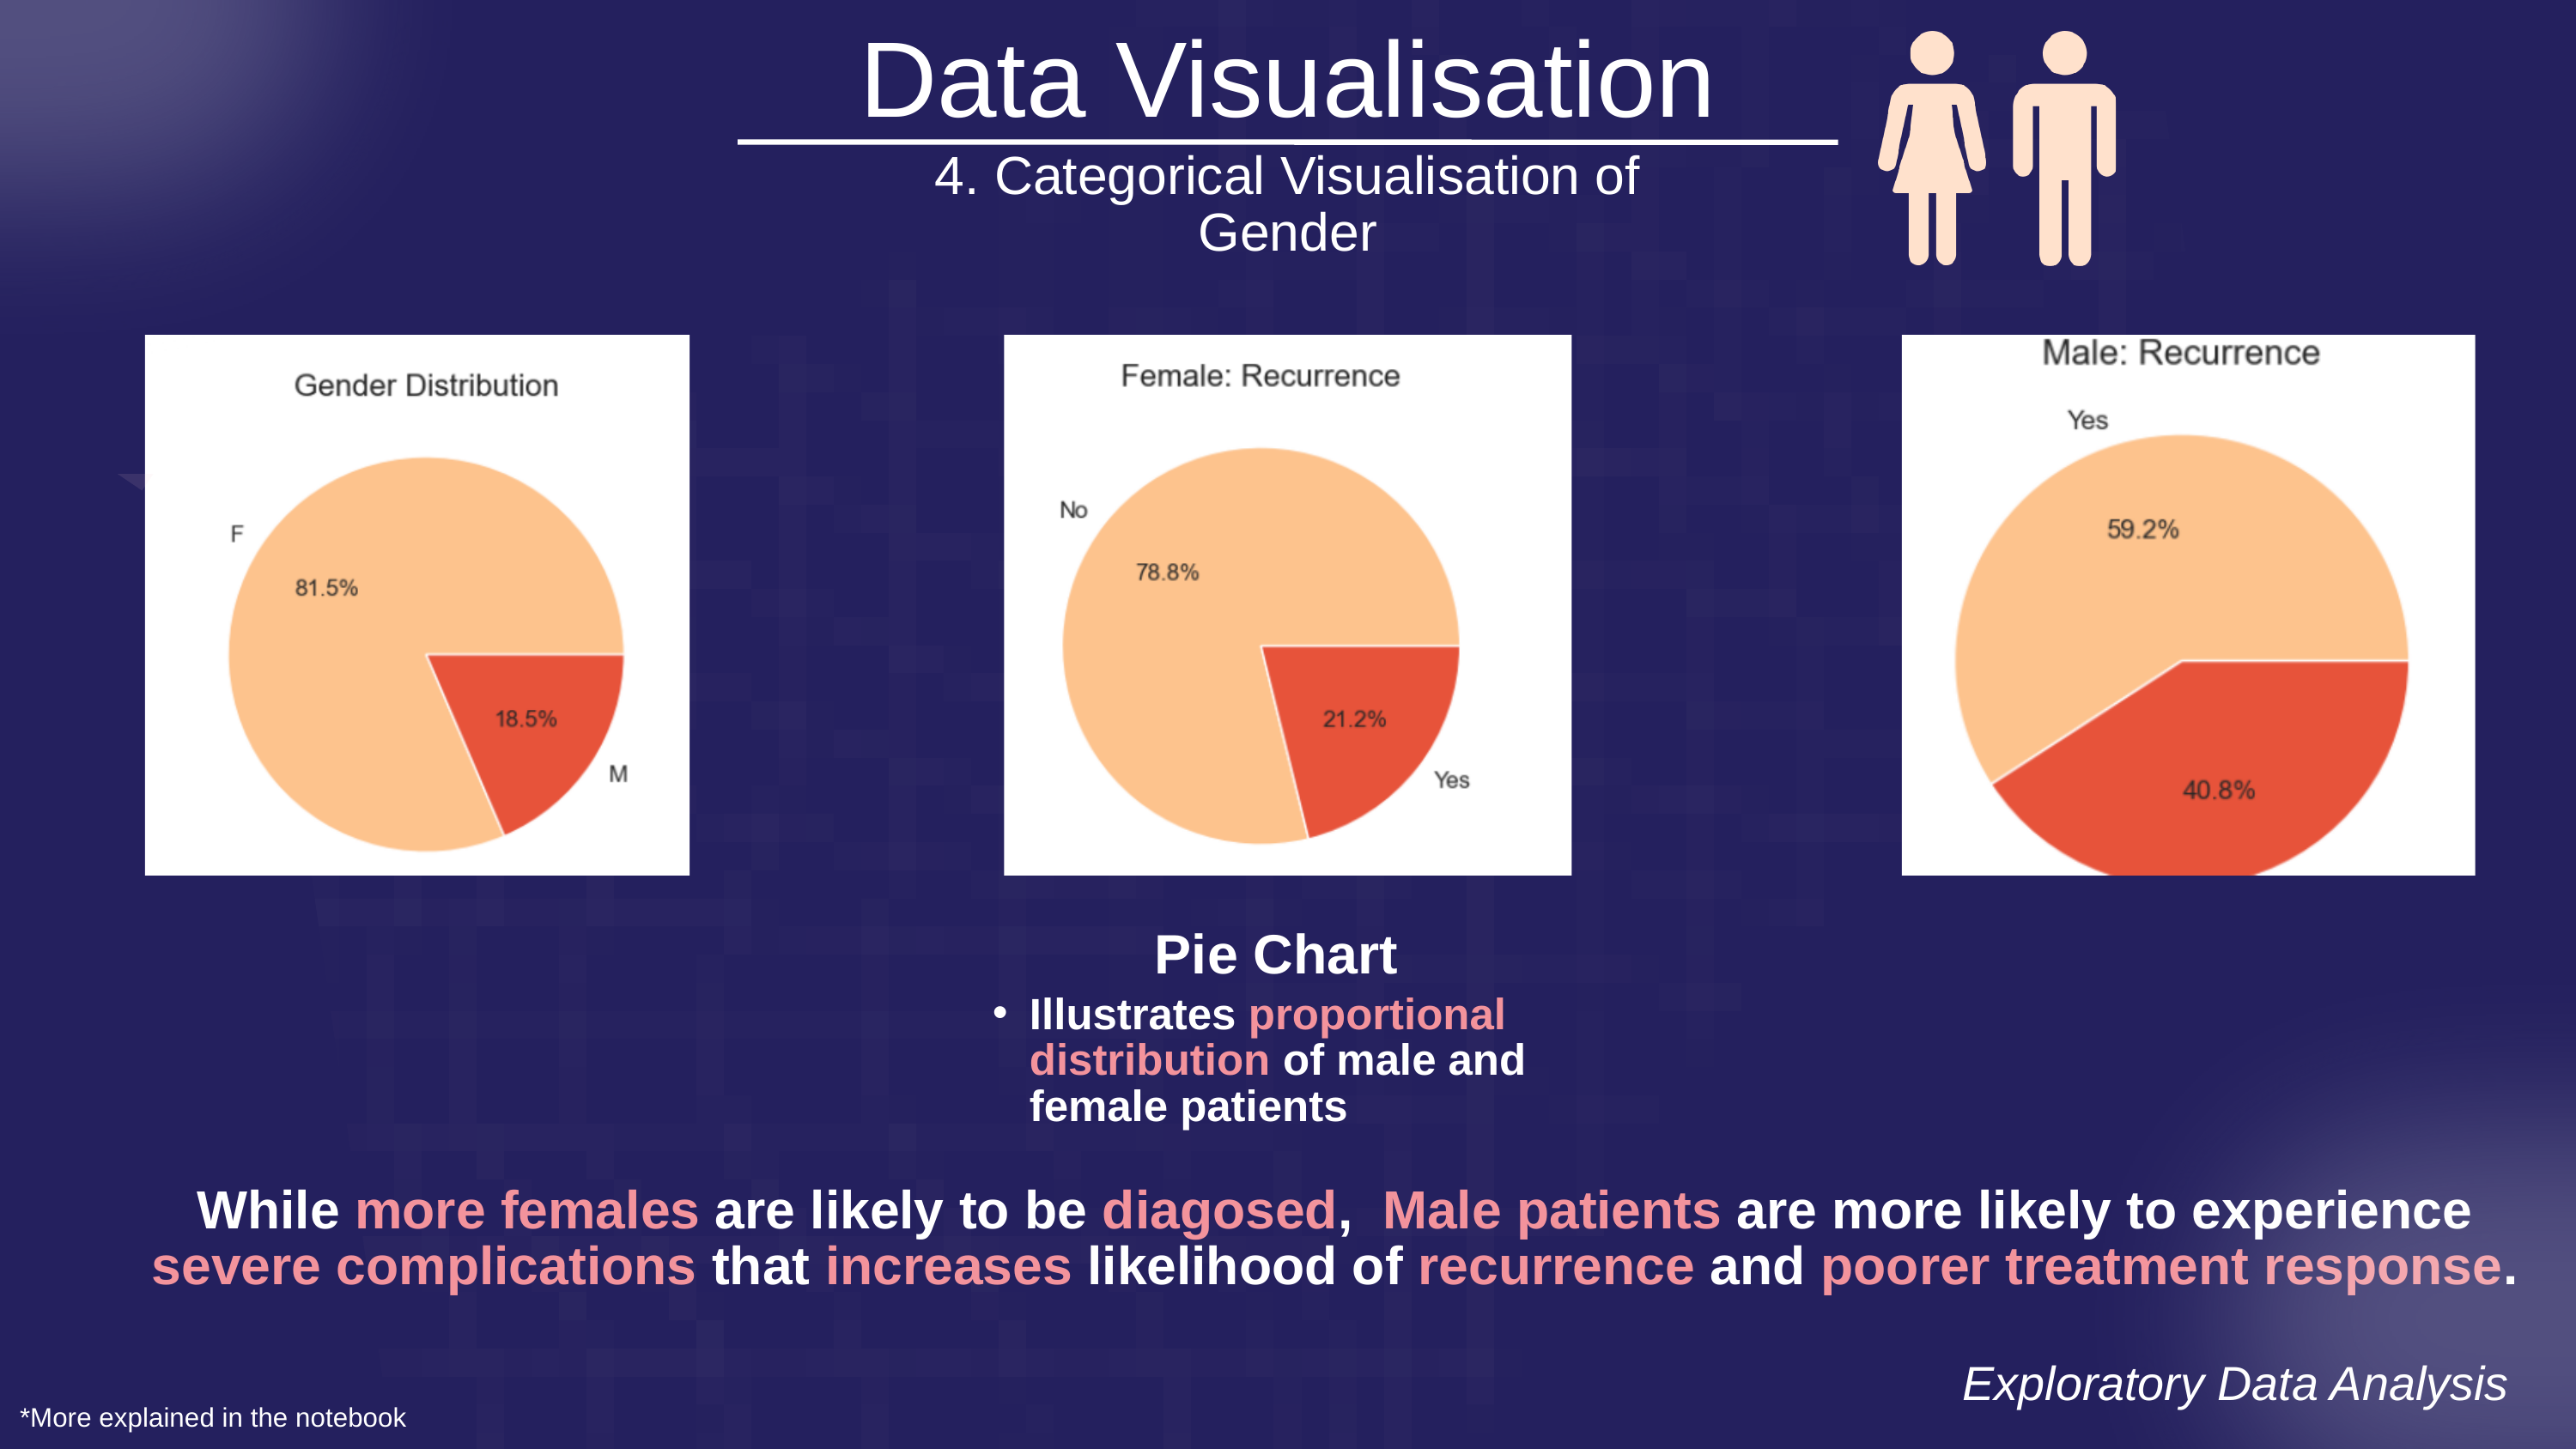

Data Visualisation

4. Categorical Visualisation of Gender

Pie Chart
Illustrates proportional distribution of male and female patients

While more females are likely to be diagosed,  Male patients are more likely to experience severe complications that increases likelihood of recurrence and poorer treatment response.
Exploratory Data Analysis
*More explained in the notebook